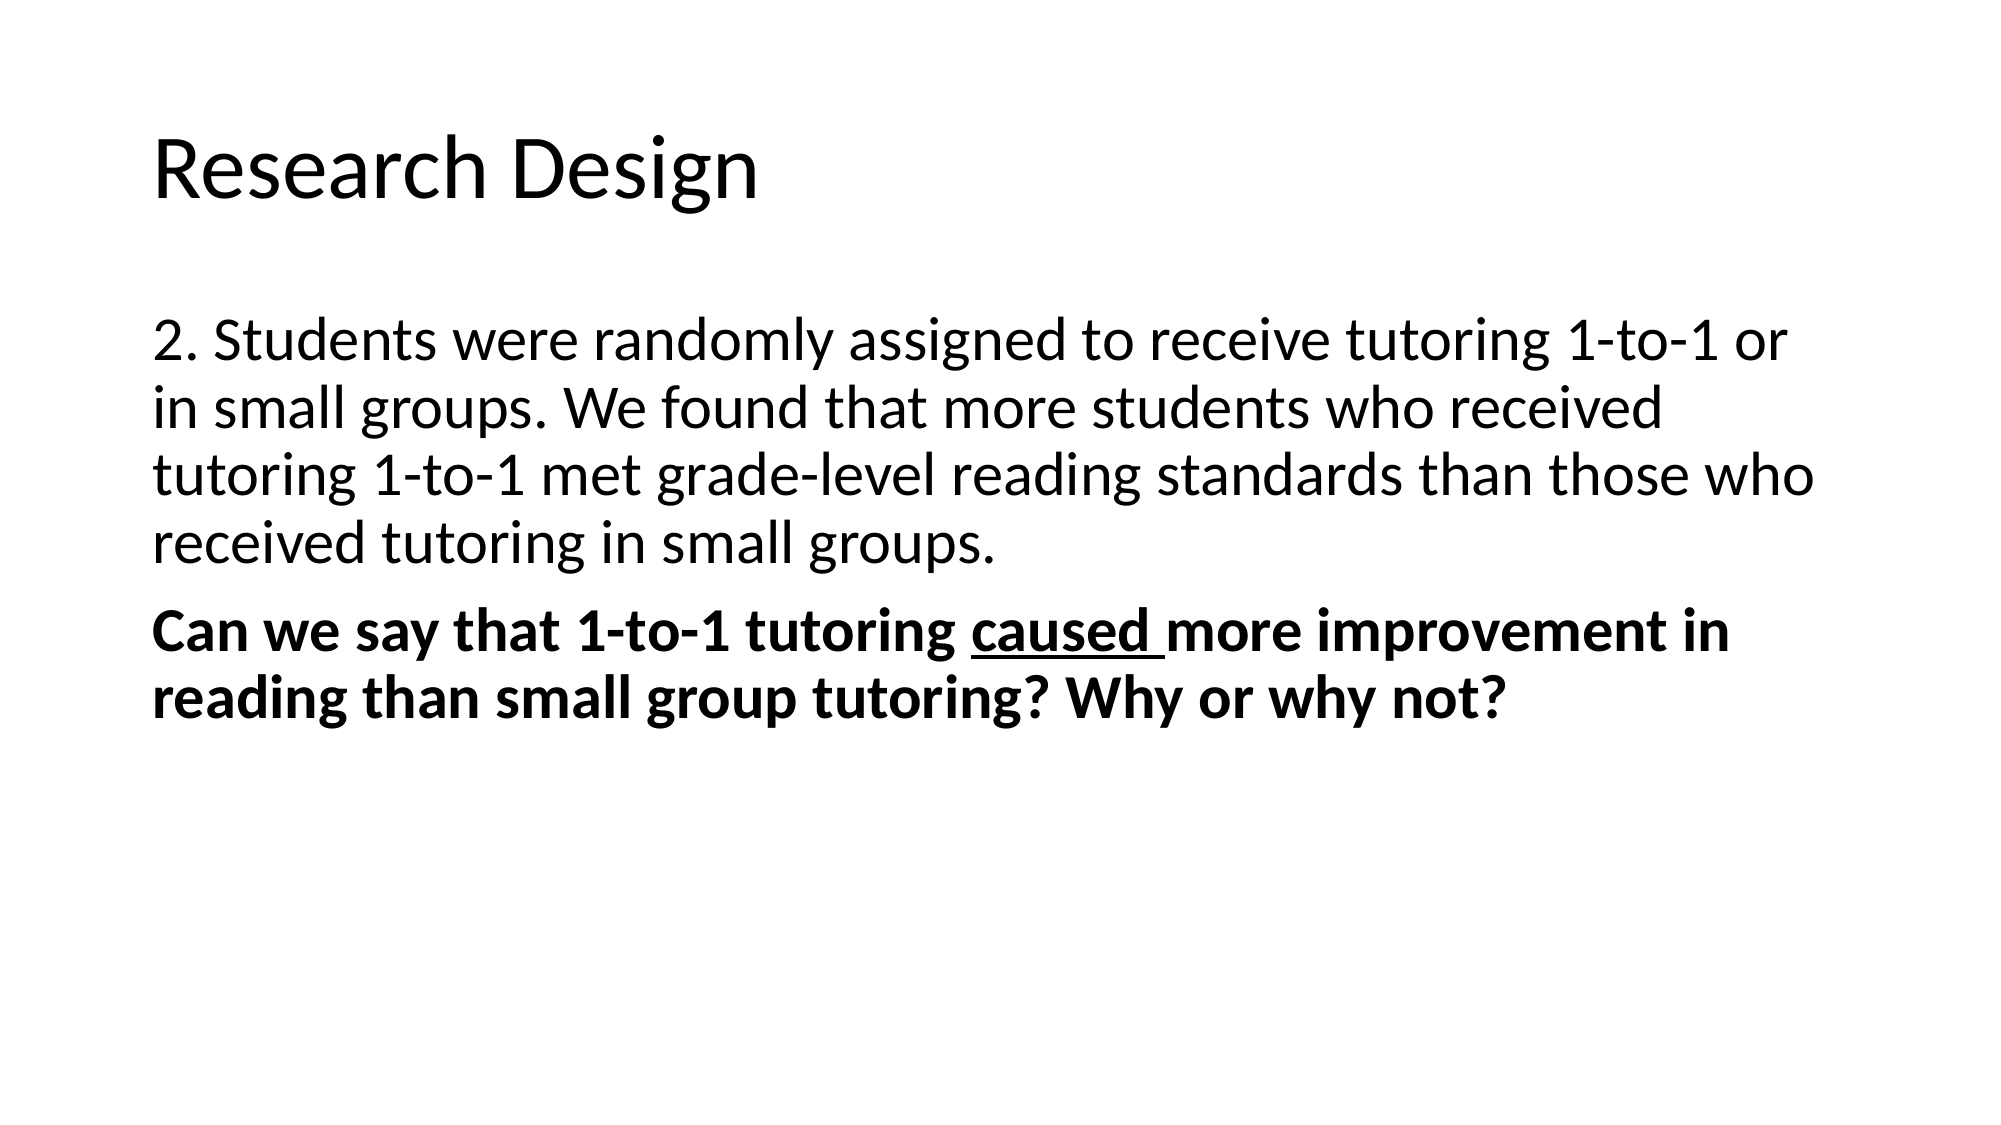

# Research Design
2. Students were randomly assigned to receive tutoring 1-to-1 or in small groups. We found that more students who received tutoring 1-to-1 met grade-level reading standards than those who received tutoring in small groups.
Can we say that 1-to-1 tutoring caused more improvement in reading than small group tutoring? Why or why not?